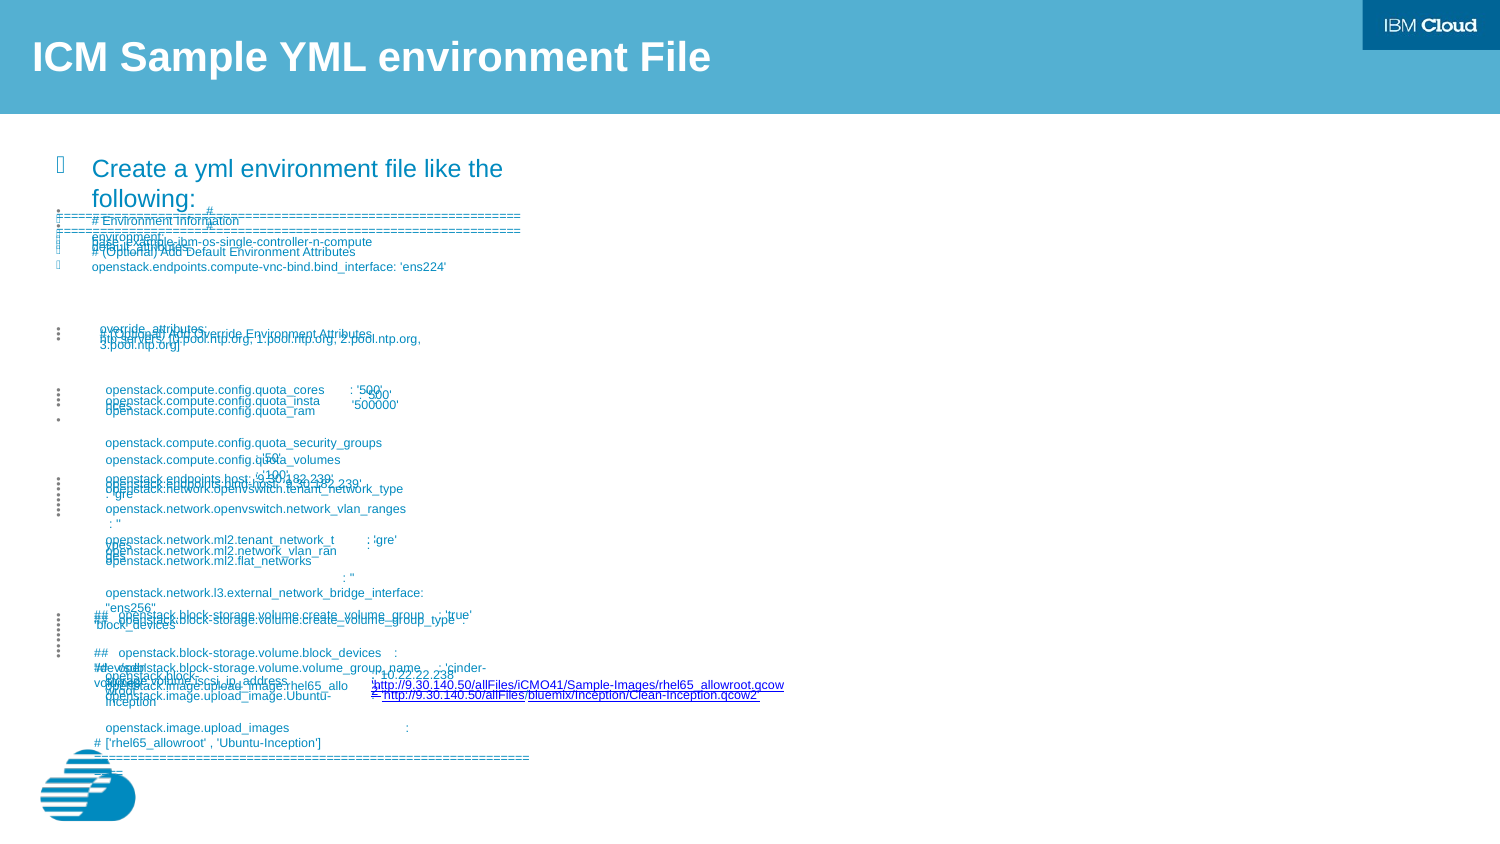

ICM Sample YML environment File
Create a yml environment file like the following:
•	# ================================================================
# Environment Information
•	# ================================================================
environment:
base: example-ibm-os-single-controller-n-compute
default_attributes:
# (Optional) Add Default Environment Attributes
openstack.endpoints.compute-vnc-bind.bind_interface: 'ens224'
•
•
•
override_attributes:
# (Optional) Add Override Environment Attributes
ntp.servers: [0.pool.ntp.org, 1.pool.ntp.org, 2.pool.ntp.org, 3.pool.ntp.org]
•
•
•
•
•
: '500'
: '500'
: '500000'
openstack.compute.config.quota_cores  openstack.compute.config.quota_instances  openstack.compute.config.quota_ram
openstack.compute.config.quota_security_groups	: '50'
openstack.compute.config.quota_volumes	: '100'
•
•
•
•
•
•
•
•
openstack.endpoints.host: '9.30.182.239'
openstack.endpoints.bind-host: '9.30.182.239'  openstack.network.openvswitch.tenant_network_type    : 'gre'
openstack.network.openvswitch.network_vlan_ranges    : ''
: 'gre'
: ''
openstack.network.ml2.tenant_network_types  openstack.network.ml2.network_vlan_ranges  openstack.network.ml2.flat_networks
: ''
openstack.network.l3.external_network_bridge_interface: "ens256"
•
•
•
•
•
•
•
•
•
##   openstack.block-storage.volume.create_volume_group    : 'true'
##   openstack.block-storage.volume.create_volume_group_type  : 'block_devices'
##   openstack.block-storage.volume.block_devices	: '/dev/sdb'
##   openstack.block-storage.volume.volume_group_name     : 'cinder-volumes'
: '10.22.22.238'
: 'http://9.30.140.50/allFiles/iCMO41/Sample-Images/rhel65_allowroot.qcow2'
:  'http://9.30.140.50/allFiles/bluemix/Inception/Clean-Inception.qcow2'
openstack.block-storage.volume.iscsi_ip_address  openstack.image.upload_image.rhel65_allowroot  openstack.image.upload_image.Ubuntu-Inception
openstack.image.upload_images	: ['rhel65_allowroot' , 'Ubuntu-Inception']
# ================================================================